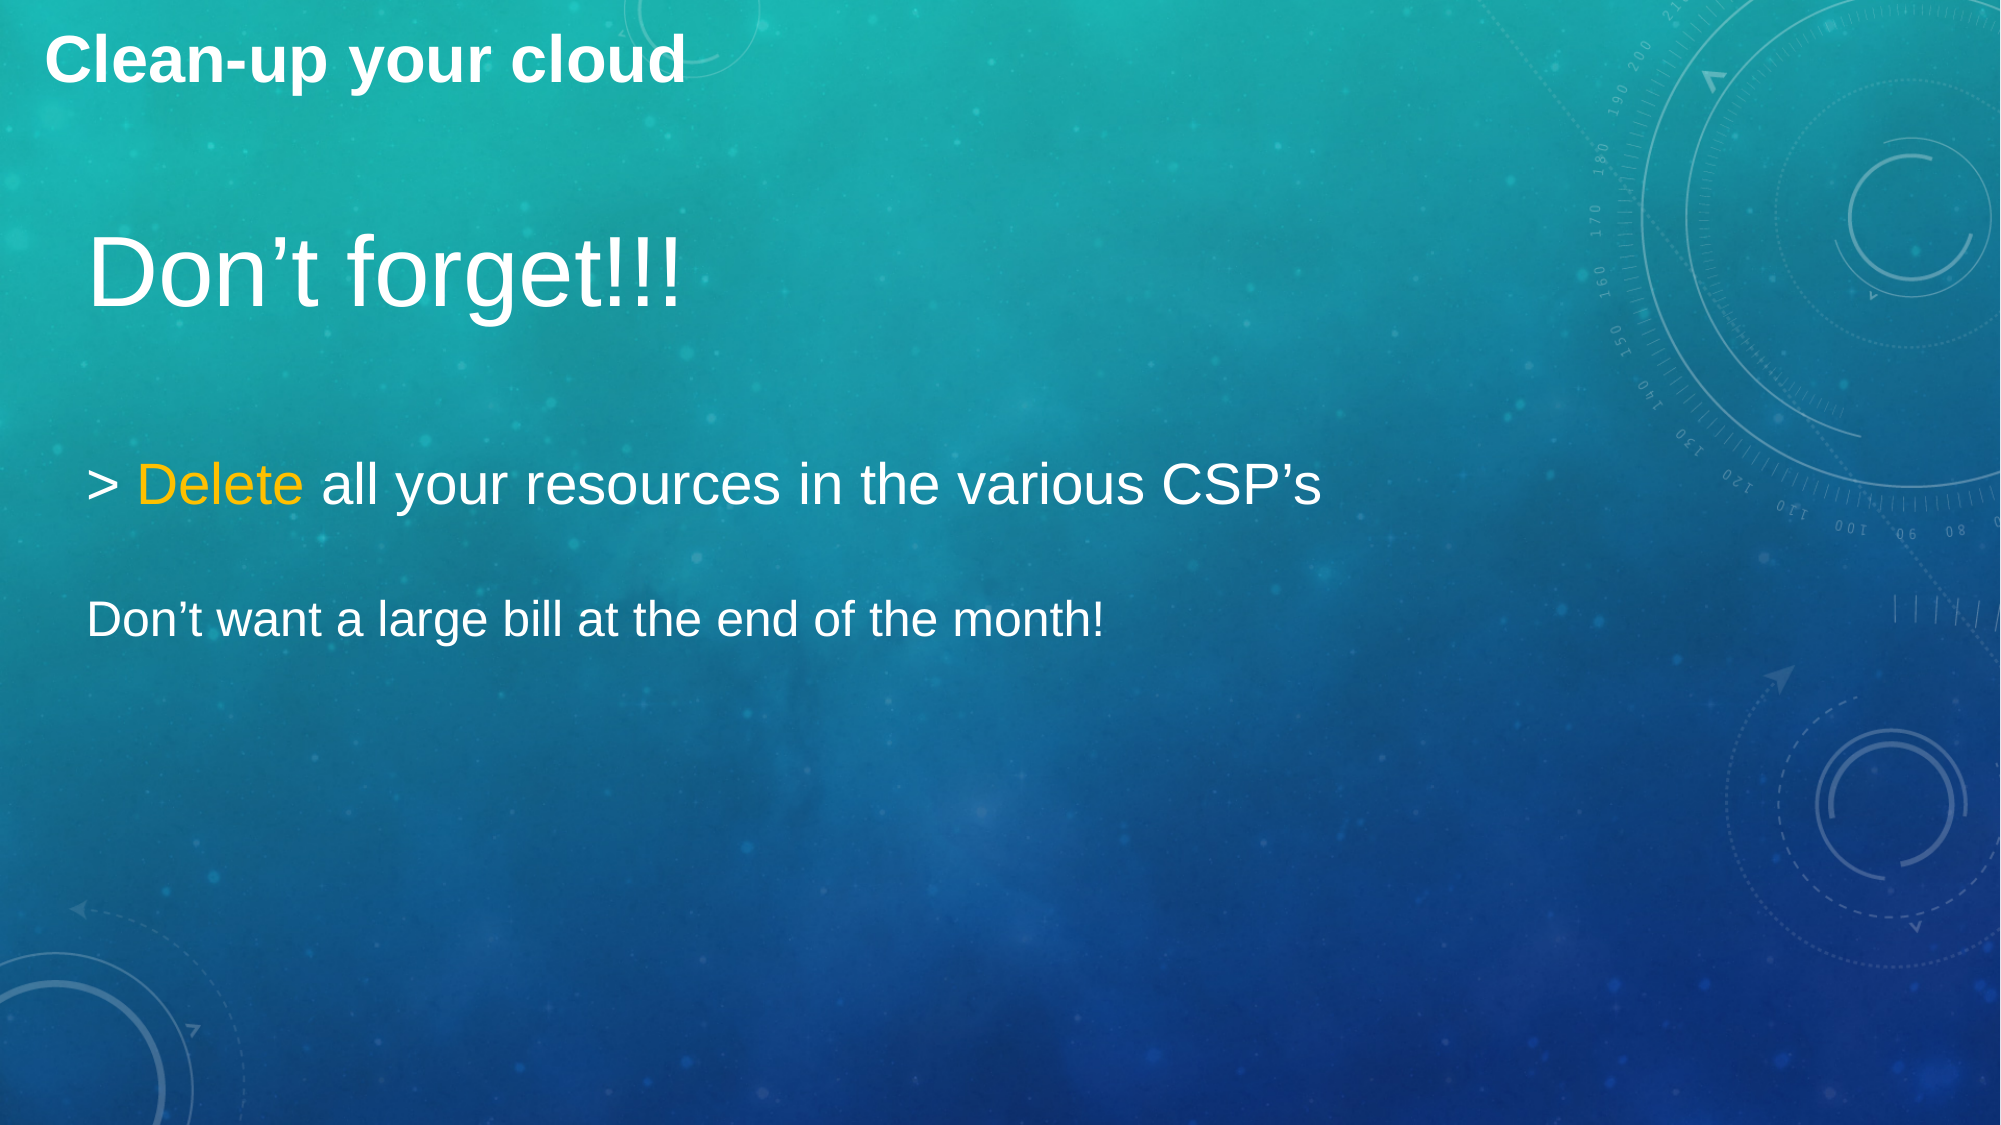

Clean-up your cloud
Don’t forget!!!

> Delete all your resources in the various CSP’s

Don’t want a large bill at the end of the month!